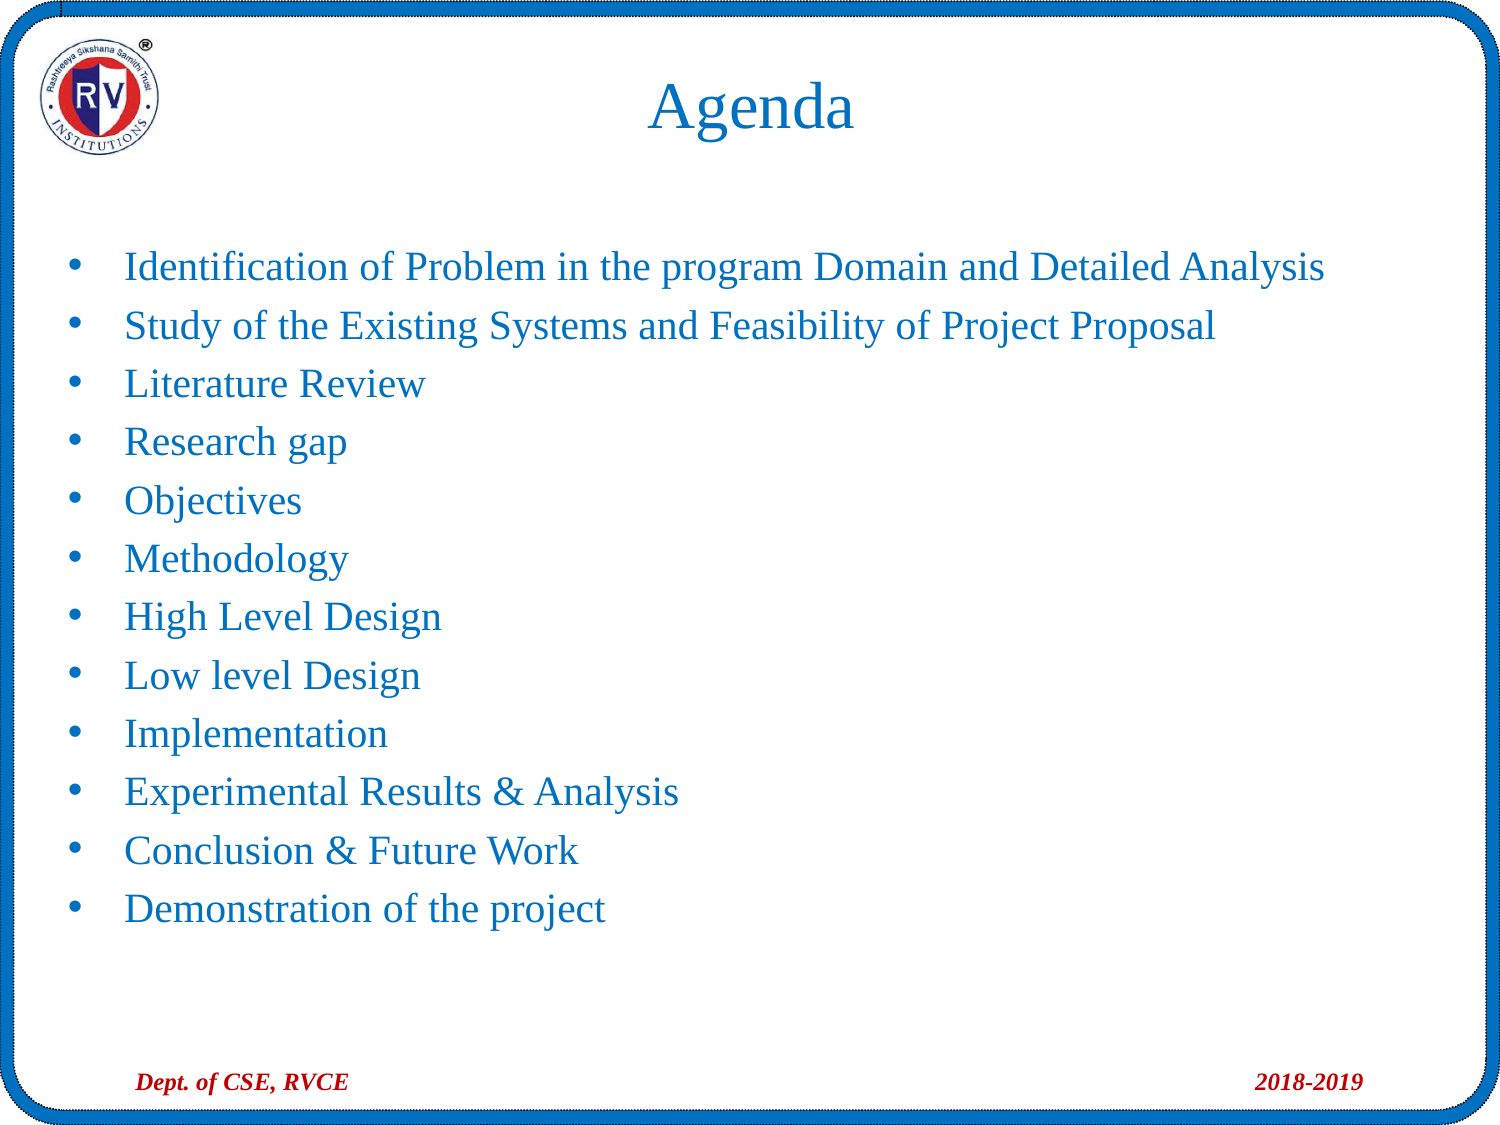

# Agenda
Identification of Problem in the program Domain and Detailed Analysis
Study of the Existing Systems and Feasibility of Project Proposal
Literature Review
Research gap
Objectives
Methodology
High Level Design
Low level Design
Implementation
Experimental Results & Analysis
Conclusion & Future Work
Demonstration of the project